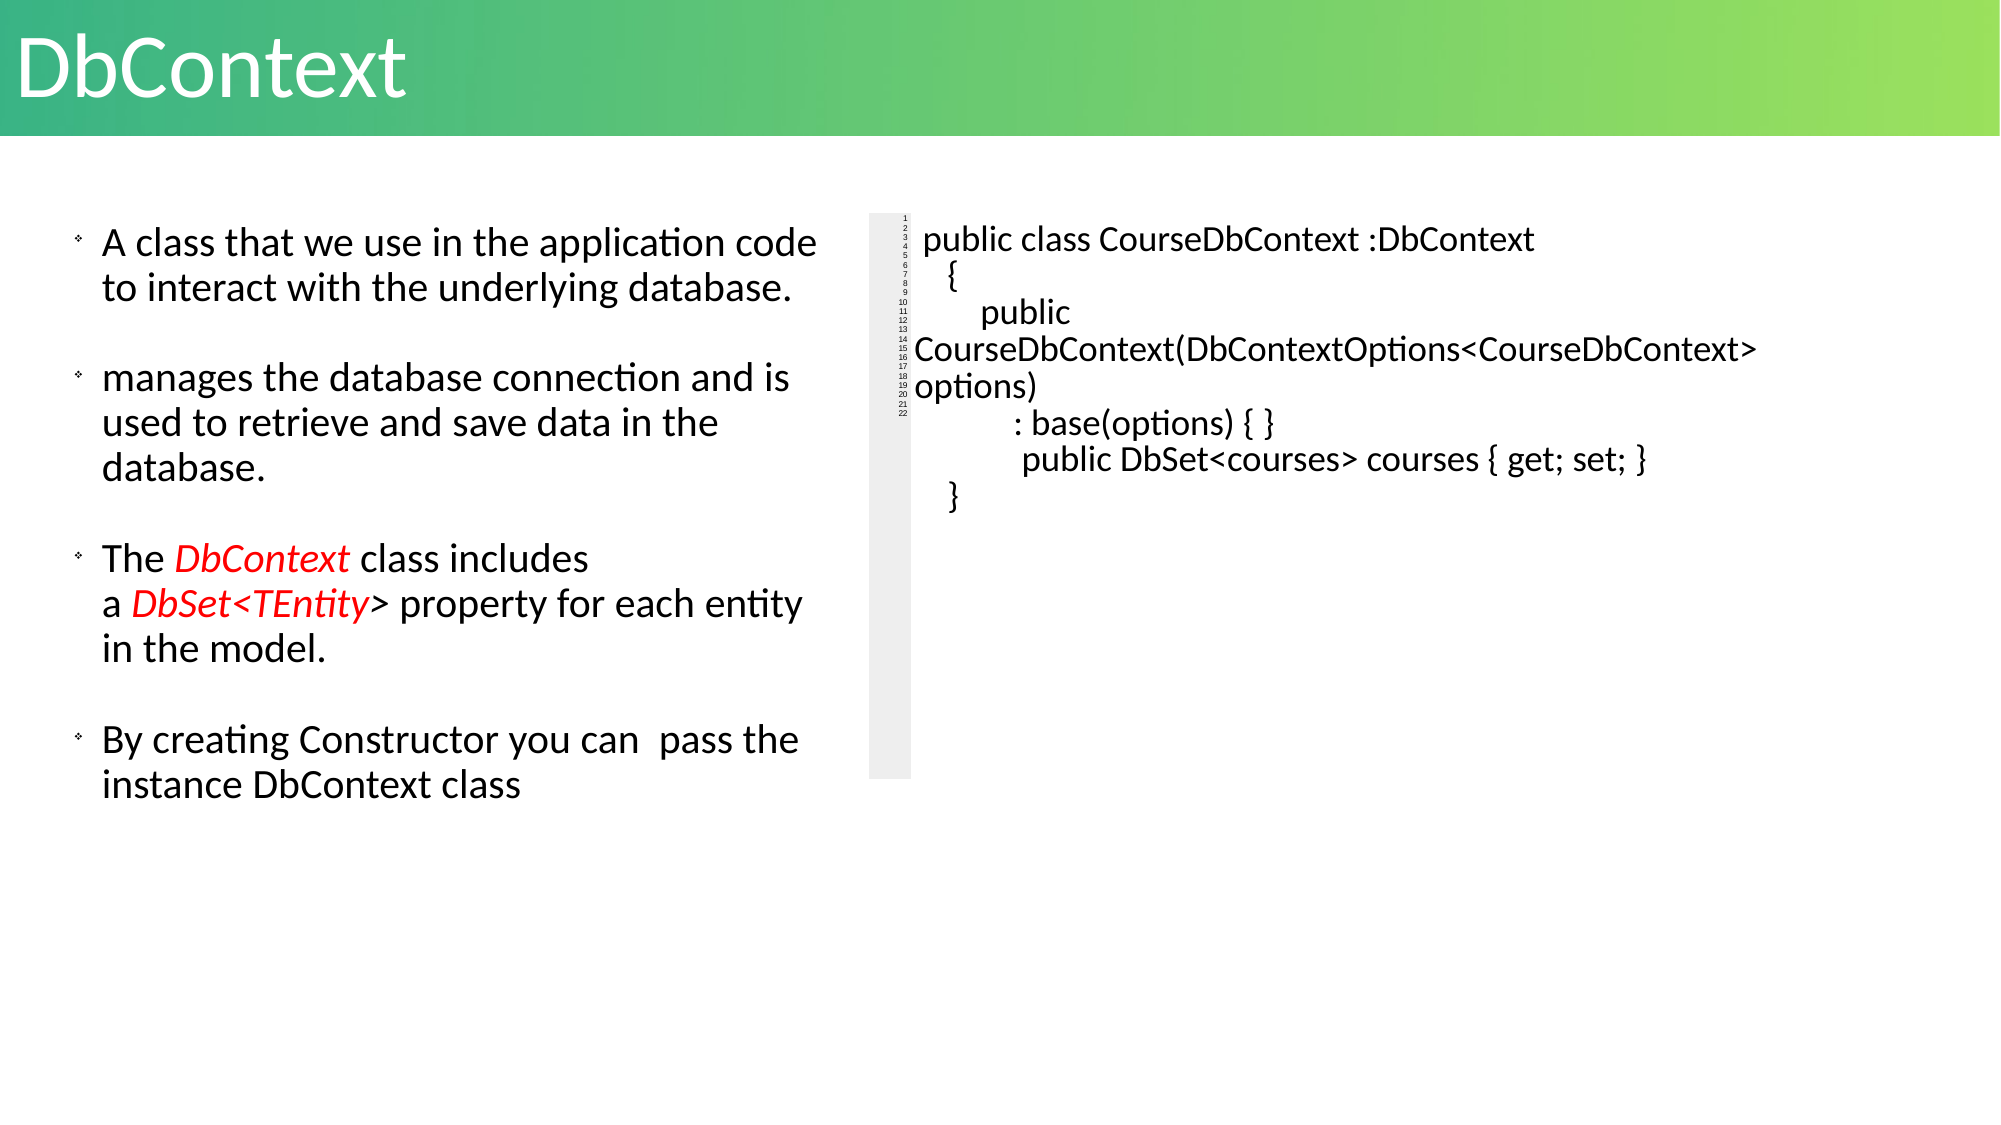

# DbContext
| 1 2 3 4 5 6 7 8 9 10 11 12 13 14 15 16 17 18 19 20 21 22 | public class CourseDbContext :DbContext { public CourseDbContext(DbContextOptions<CourseDbContext> options) : base(options) { } public DbSet<courses> courses { get; set; } } |
| --- | --- |
A class that we use in the application code to interact with the underlying database.
manages the database connection and is used to retrieve and save data in the database.
The DbContext class includes a DbSet<TEntity> property for each entity in the model.
By creating Constructor you can  pass the instance DbContext class